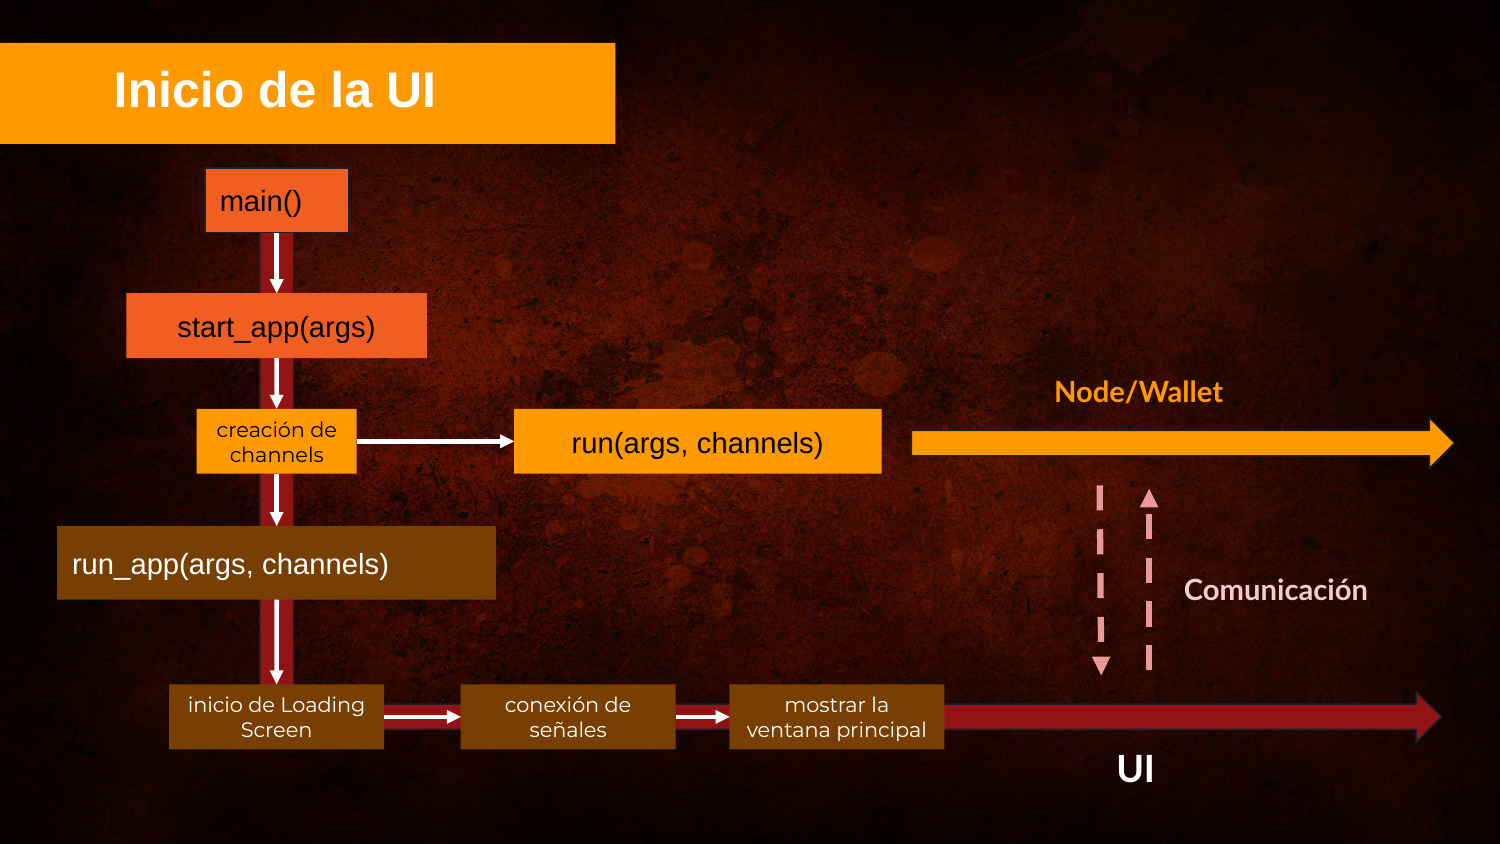

Inicio de la UI

main()
start_app(args)
Node/Wallet
creación de channels
run(args, channels)

run_app(args, channels)
Comunicación
inicio de Loading Screen
conexión de señales
mostrar la ventana principal

UI